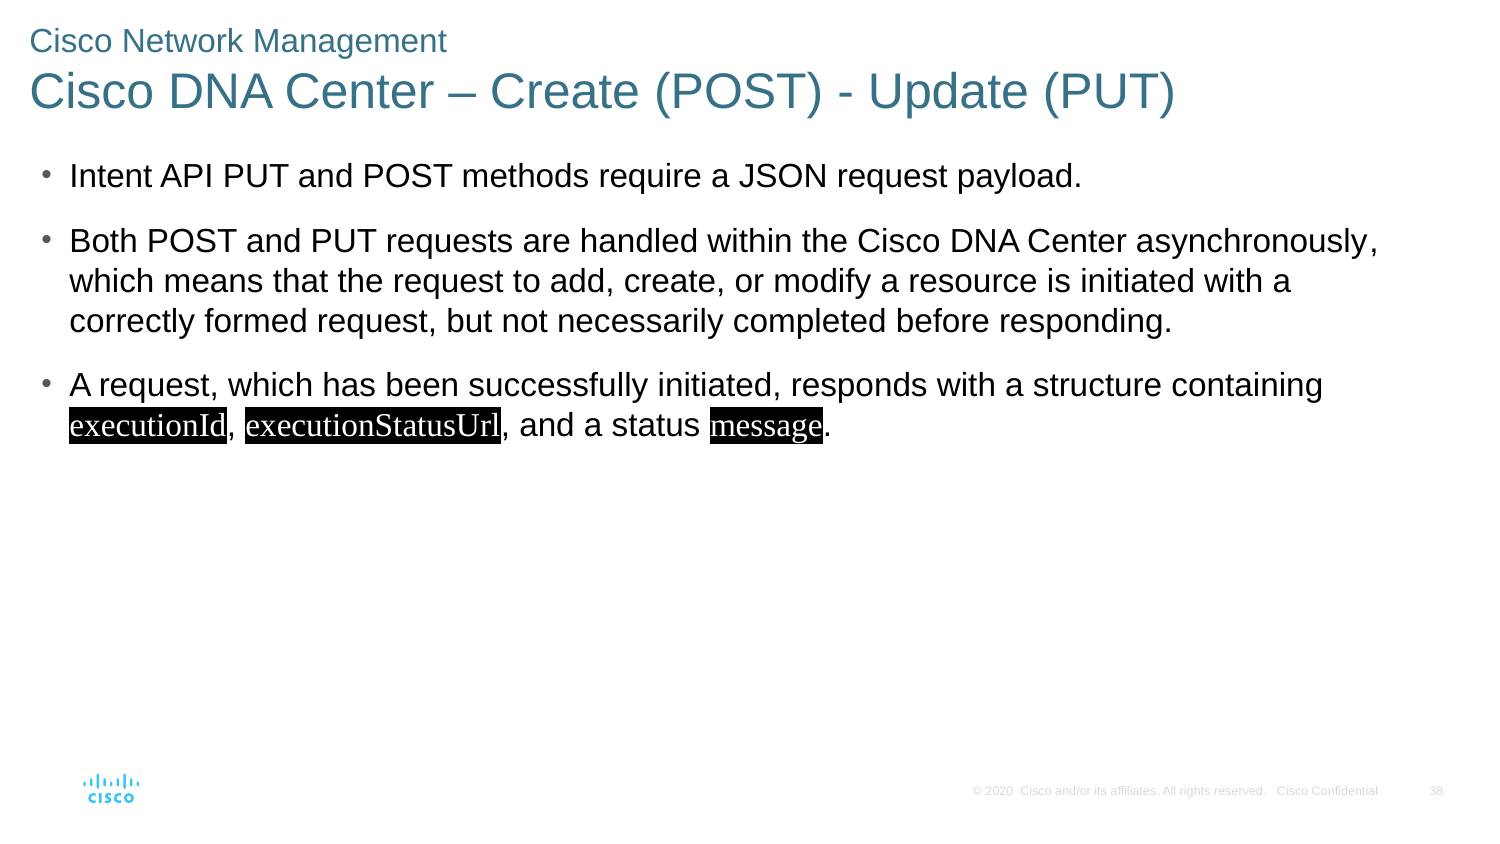

# Cisco Network Management Cisco DNA Center – Create (POST) - Update (PUT)
Intent API PUT and POST methods require a JSON request payload.
Both POST and PUT requests are handled within the Cisco DNA Center asynchronously, which means that the request to add, create, or modify a resource is initiated with a correctly formed request, but not necessarily completed before responding.
A request, which has been successfully initiated, responds with a structure containing executionId, executionStatusUrl, and a status message.